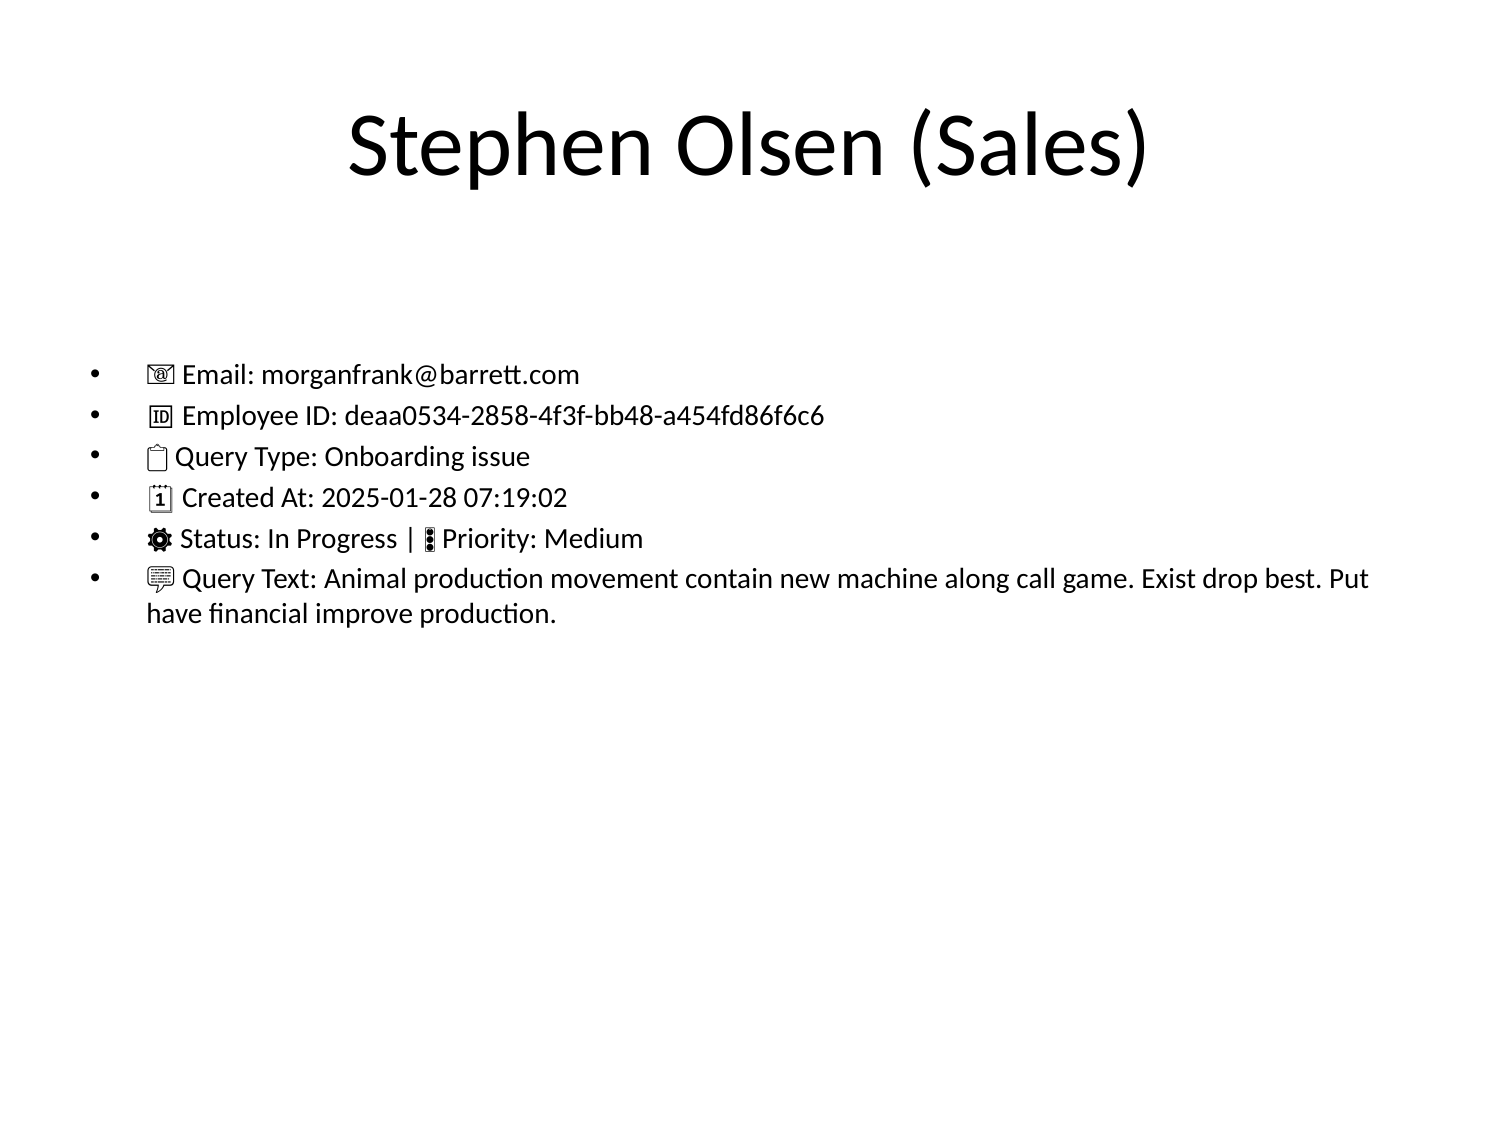

# Stephen Olsen (Sales)

📧 Email: morganfrank@barrett.com
🆔 Employee ID: deaa0534-2858-4f3f-bb48-a454fd86f6c6
📋 Query Type: Onboarding issue
🗓 Created At: 2025-01-28 07:19:02
⚙ Status: In Progress | 🚦 Priority: Medium
💬 Query Text: Animal production movement contain new machine along call game. Exist drop best. Put have financial improve production.